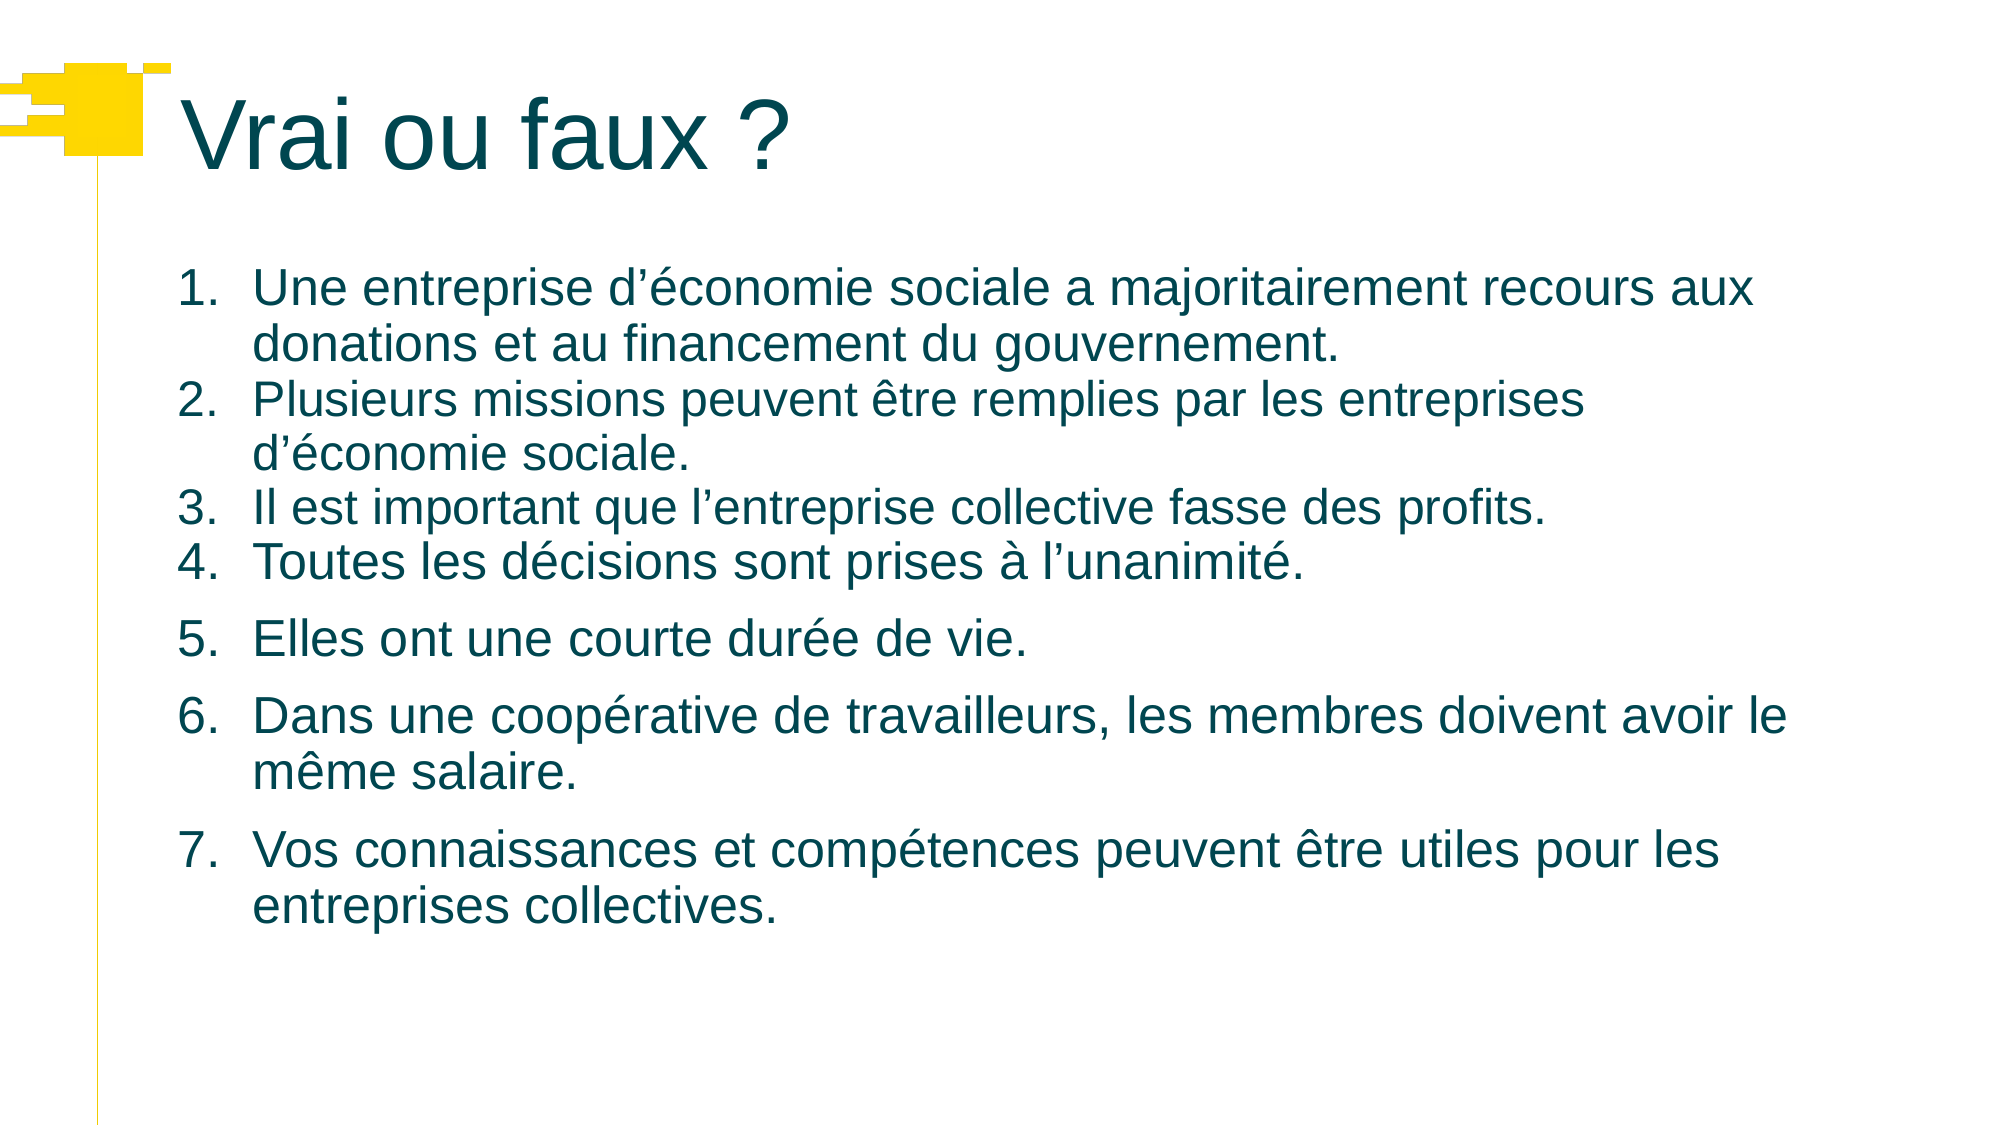

# Vrai ou faux ?
Une entreprise d’économie sociale a majoritairement recours aux donations et au financement du gouvernement.
Plusieurs missions peuvent être remplies par les entreprises d’économie sociale.
Il est important que l’entreprise collective fasse des profits.
Toutes les décisions sont prises à l’unanimité.
Elles ont une courte durée de vie.
Dans une coopérative de travailleurs, les membres doivent avoir le même salaire.
Vos connaissances et compétences peuvent être utiles pour les entreprises collectives.